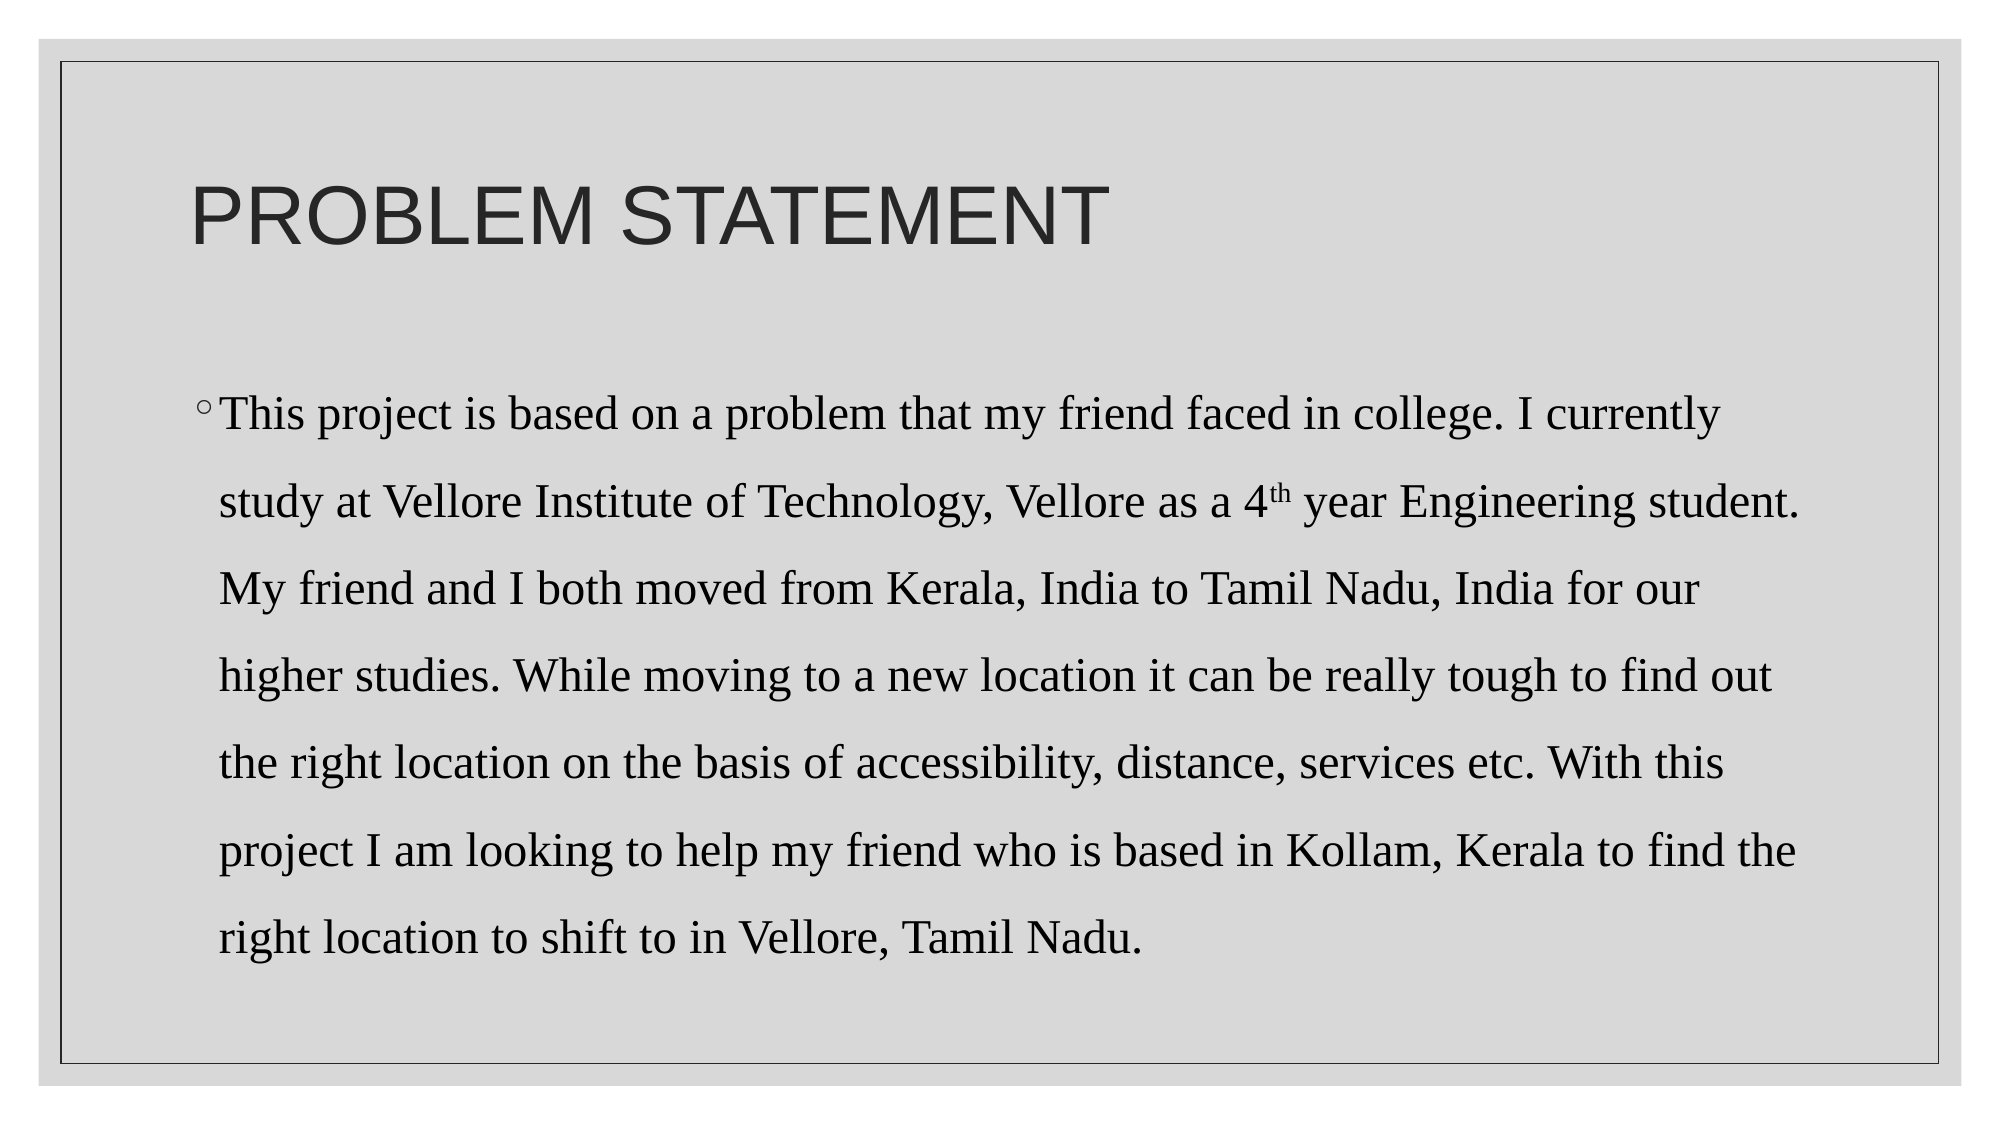

# PROBLEM STATEMENT
This project is based on a problem that my friend faced in college. I currently study at Vellore Institute of Technology, Vellore as a 4th year Engineering student. My friend and I both moved from Kerala, India to Tamil Nadu, India for our higher studies. While moving to a new location it can be really tough to find out the right location on the basis of accessibility, distance, services etc. With this project I am looking to help my friend who is based in Kollam, Kerala to find the right location to shift to in Vellore, Tamil Nadu.